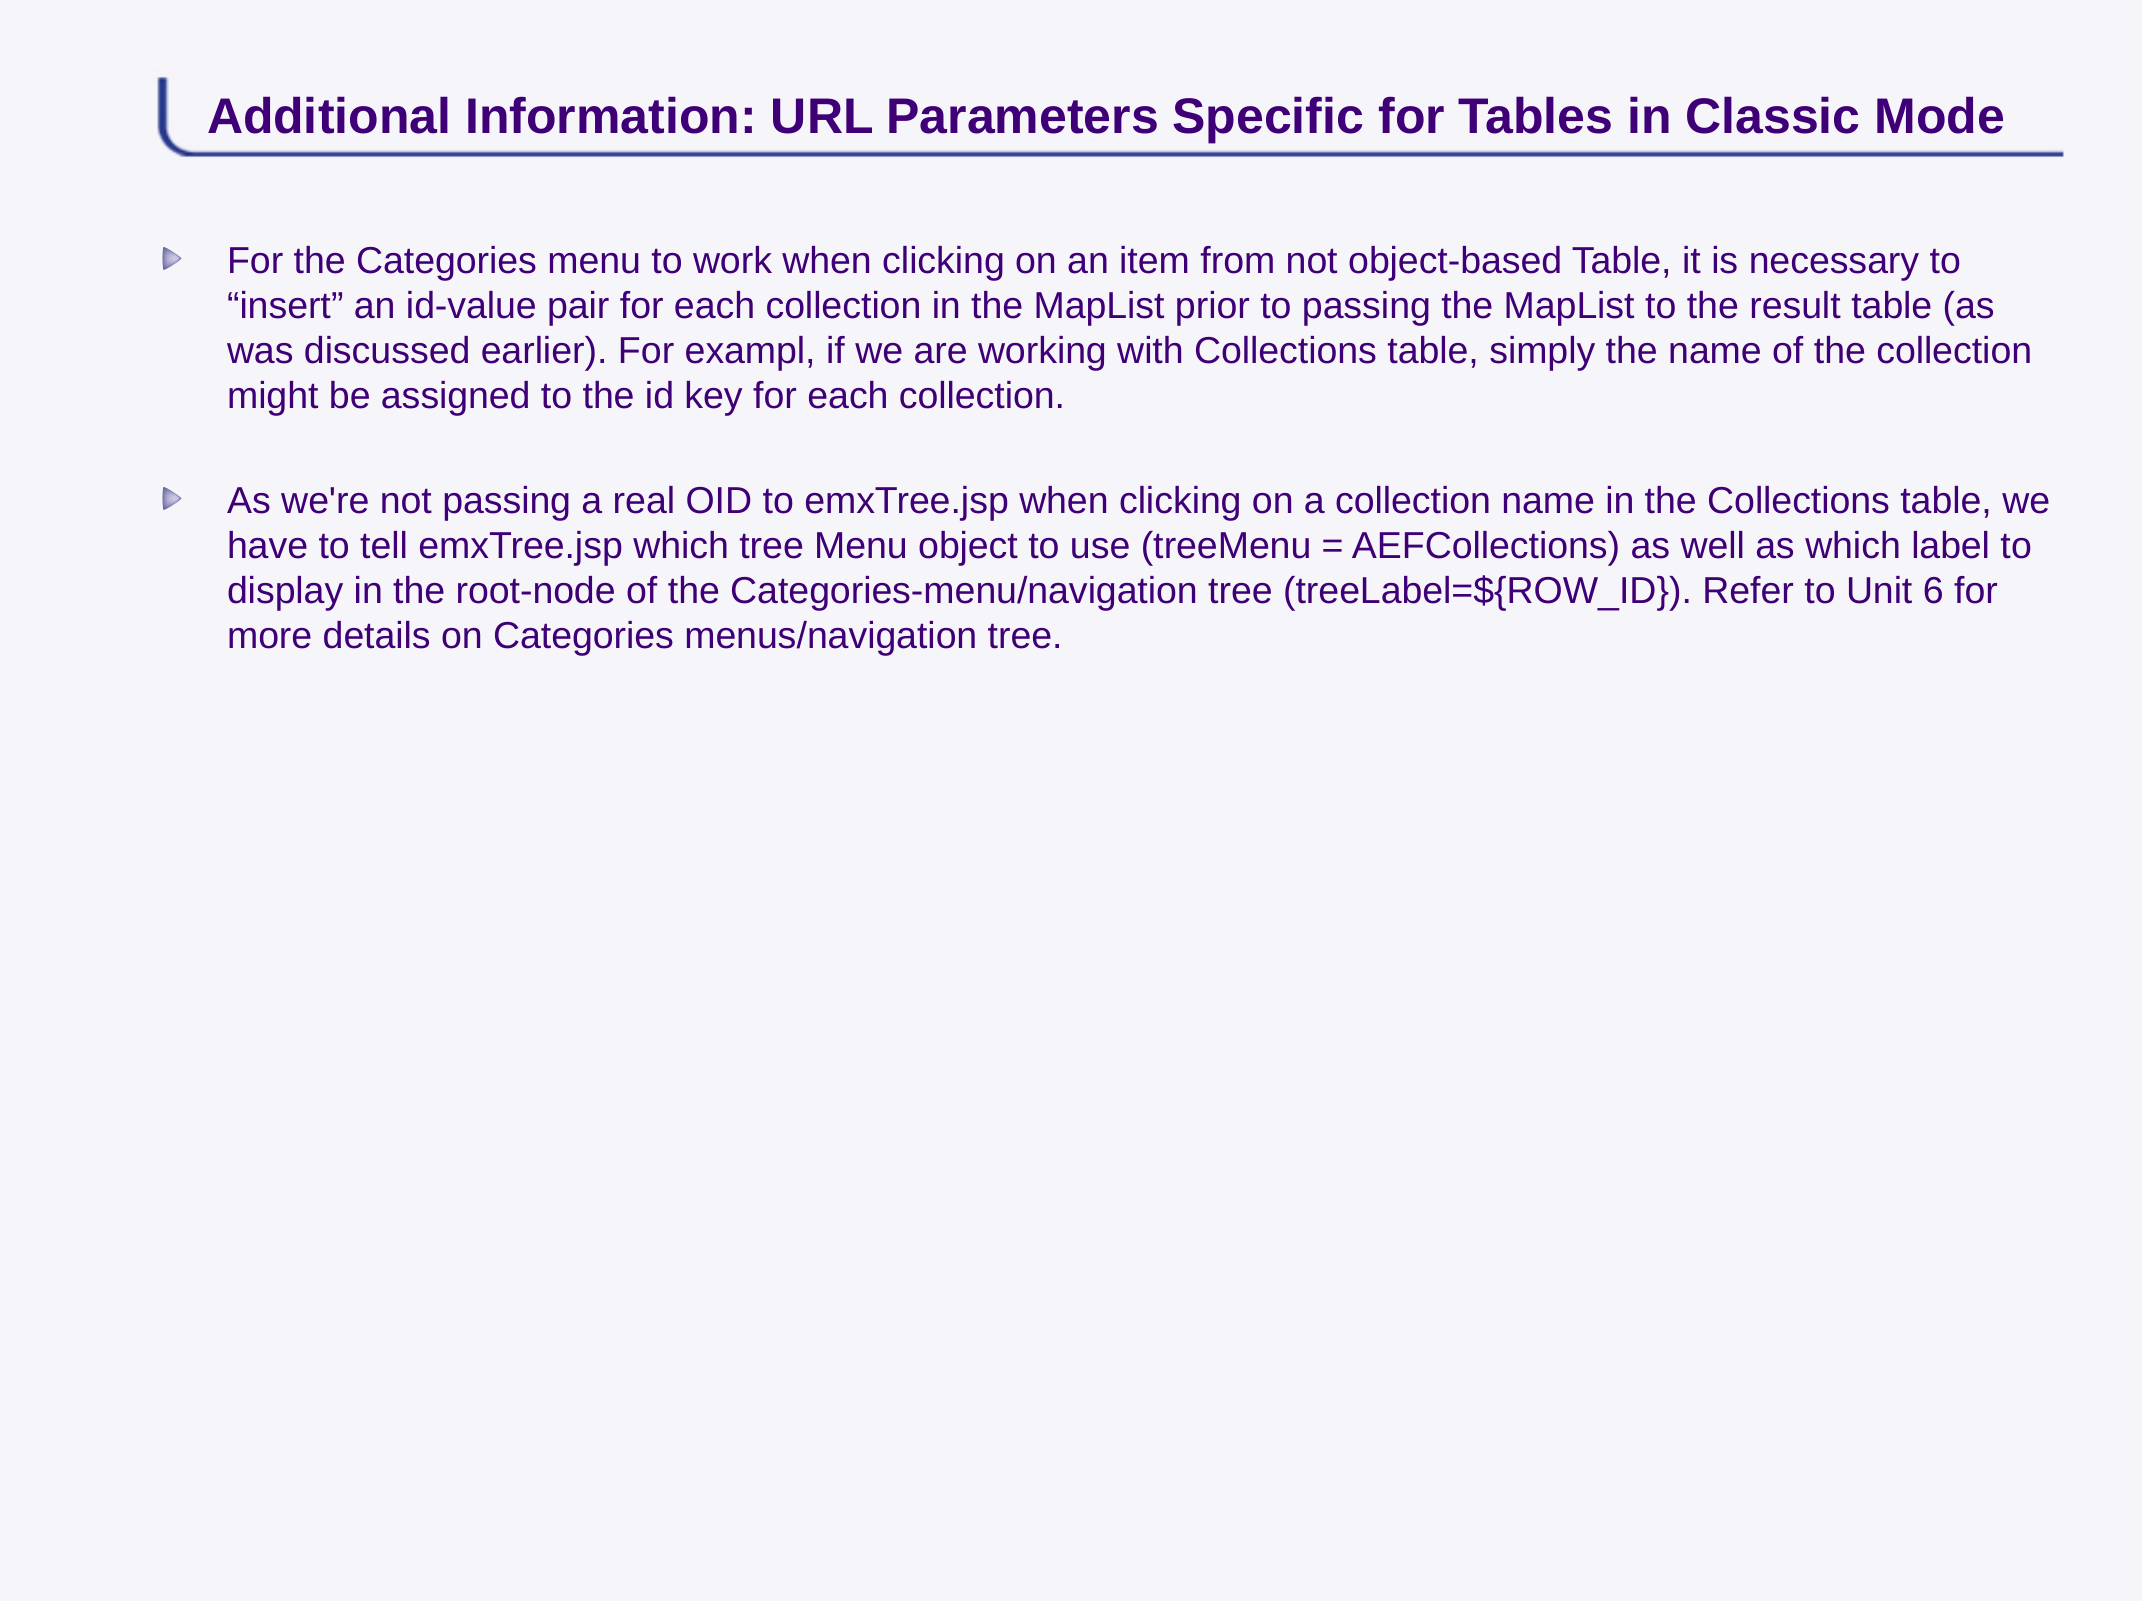

# Additional Information: URL Parameters Specific for Tables in Classic Mode
For the Categories menu to work when clicking on an item from not object-based Table, it is necessary to “insert” an id-value pair for each collection in the MapList prior to passing the MapList to the result table (as was discussed earlier). For exampl, if we are working with Collections table, simply the name of the collection might be assigned to the id key for each collection.

As we're not passing a real OID to emxTree.jsp when clicking on a collection name in the Collections table, we have to tell emxTree.jsp which tree Menu object to use (treeMenu = AEFCollections) as well as which label to display in the root-node of the Categories-menu/navigation tree (treeLabel=${ROW_ID}). Refer to Unit 6 for more details on Categories menus/navigation tree.